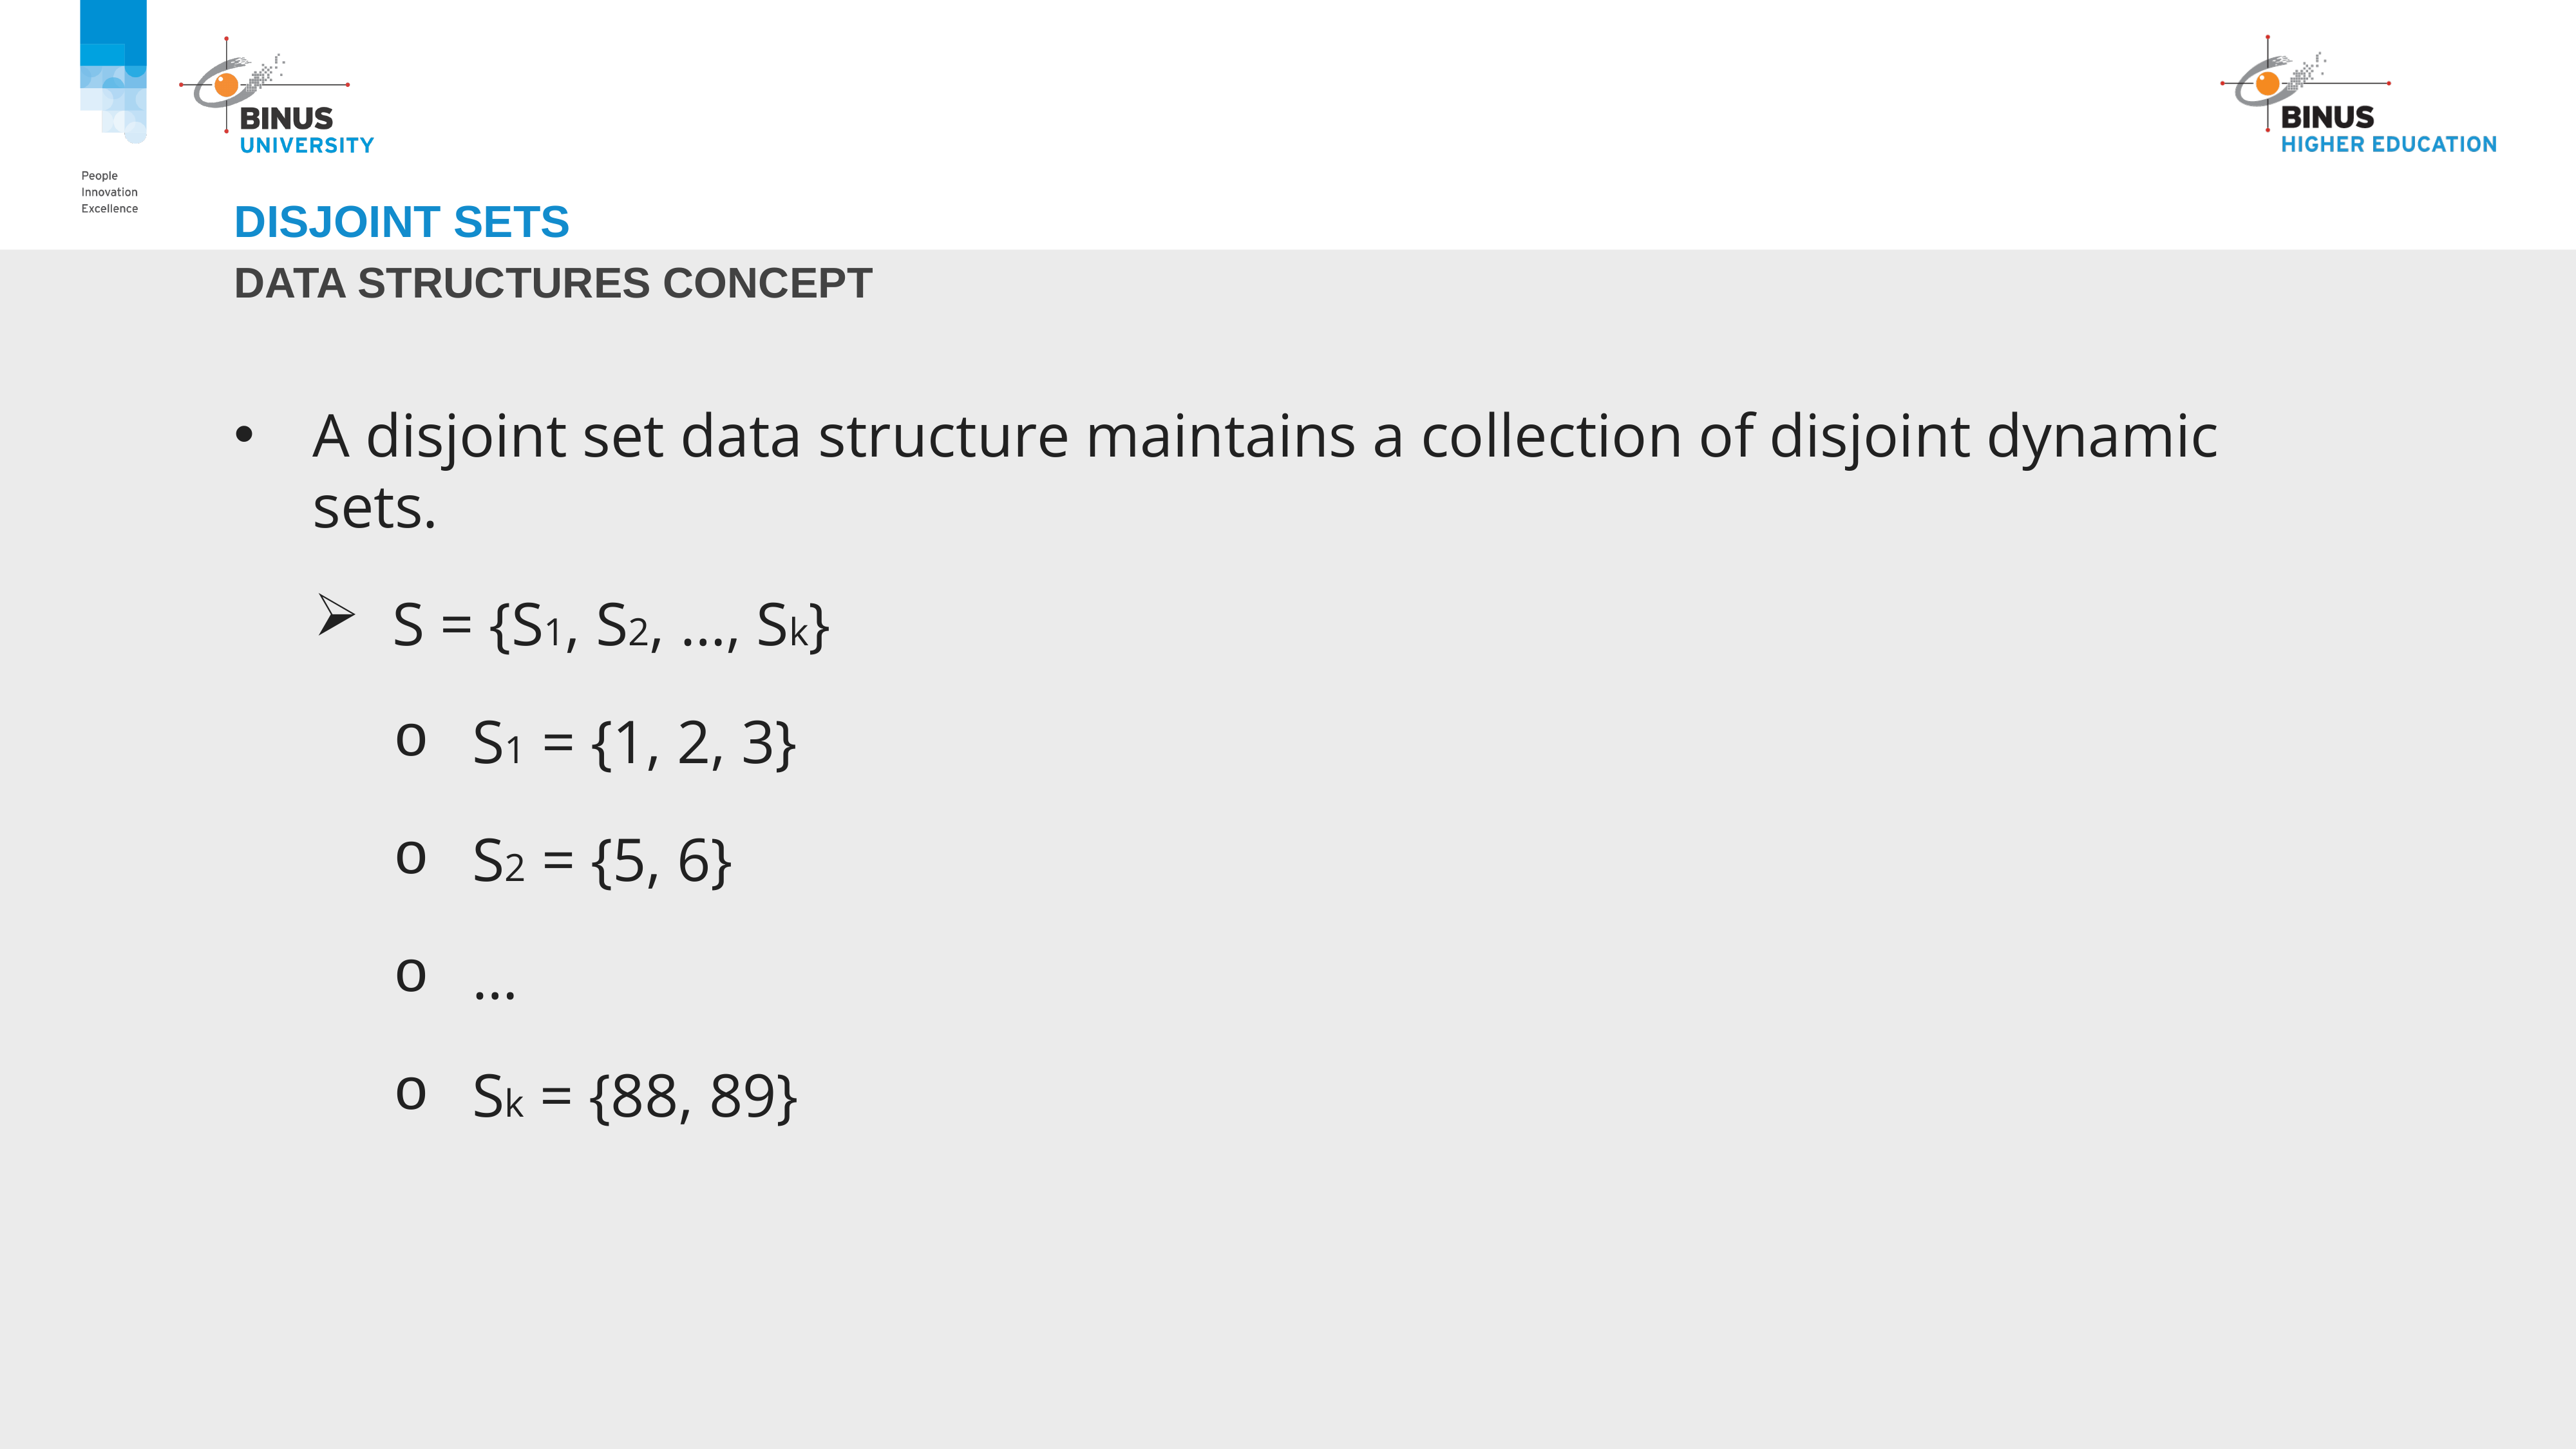

# Disjoint sets
Data Structures Concept
A disjoint set data structure maintains a collection of disjoint dynamic sets.
S = {S1, S2, …, Sk}
S1 = {1, 2, 3}
S2 = {5, 6}
…
Sk = {88, 89}